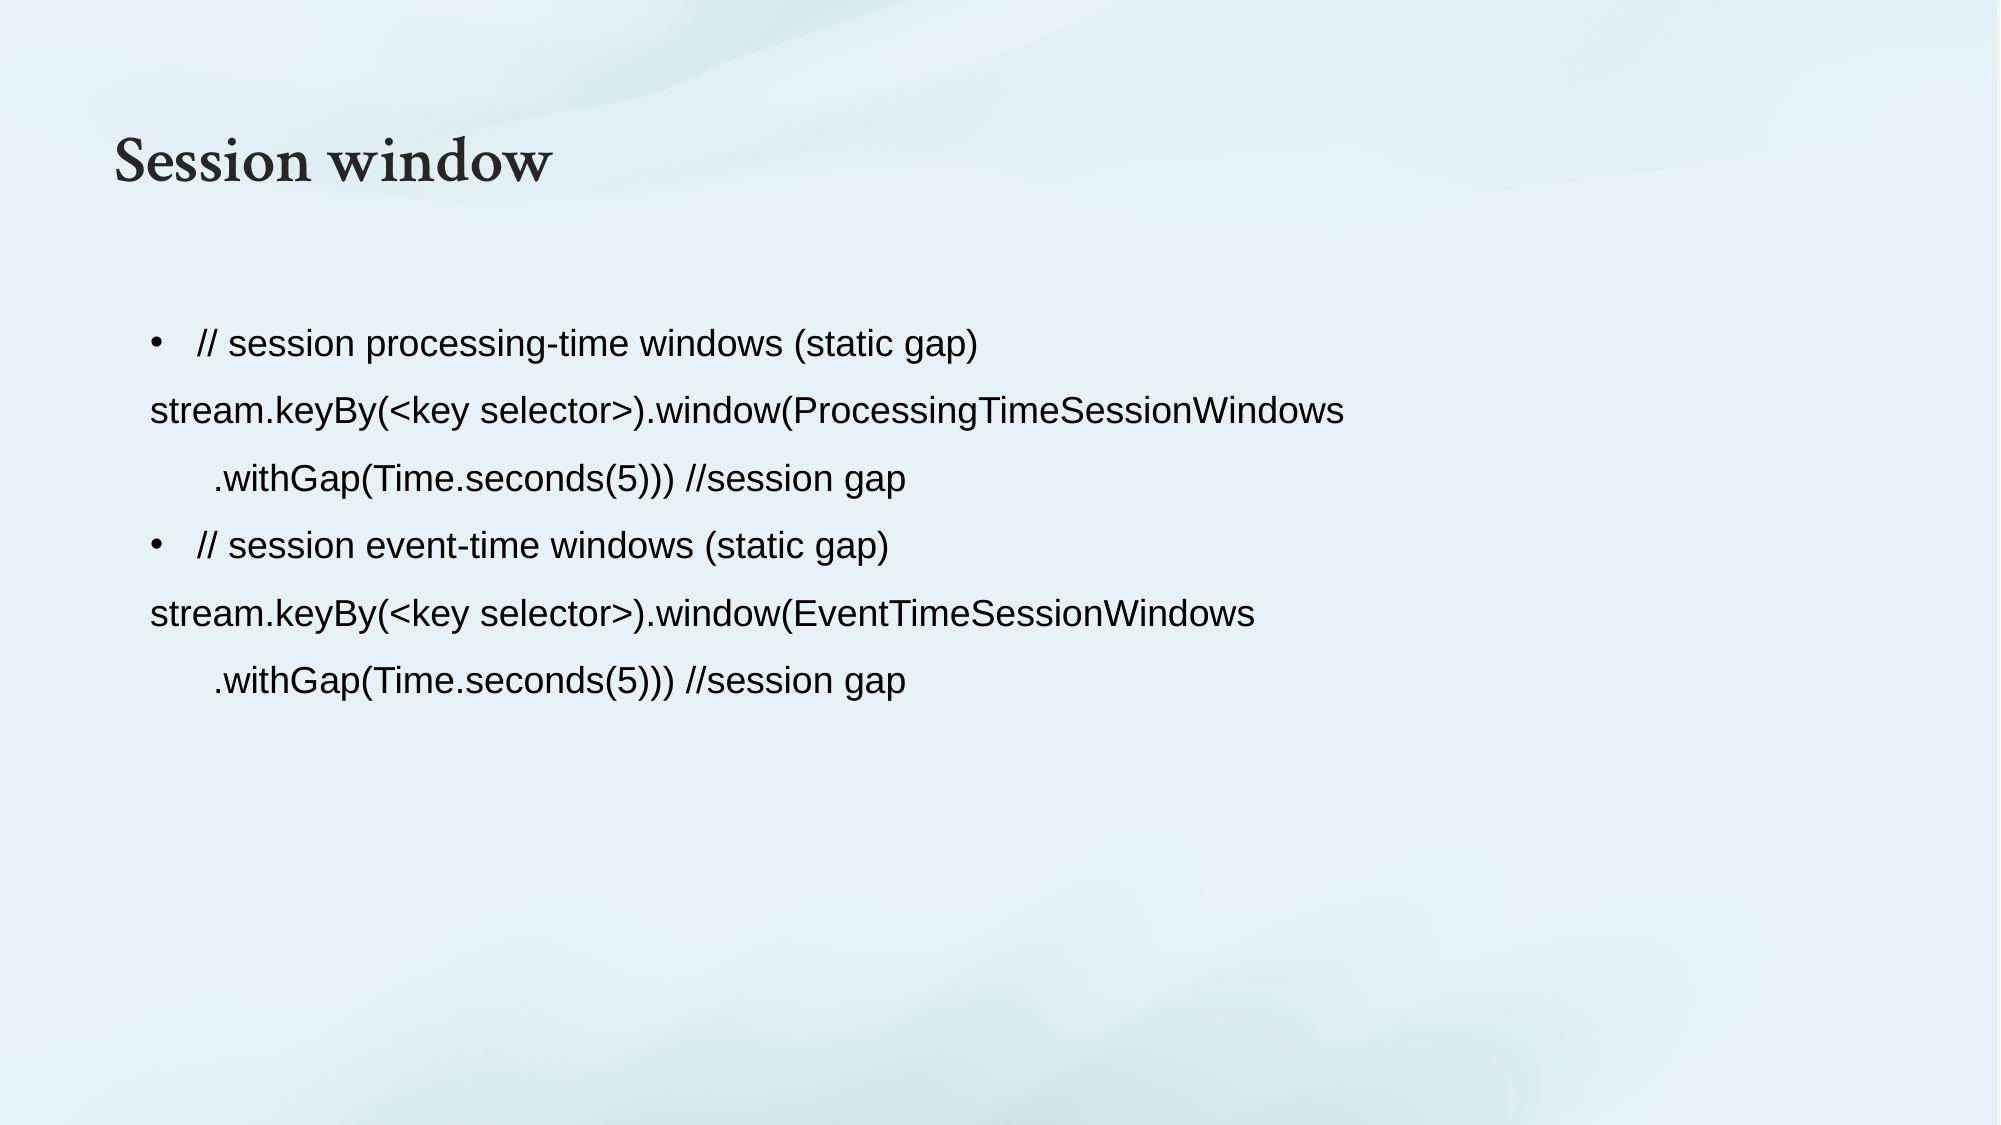

# Session window
// session processing-time windows (static gap)
stream.keyBy(<key selector>).window(ProcessingTimeSessionWindows
      .withGap(Time.seconds(5))) //session gap
// session event-time windows (static gap)
stream.keyBy(<key selector>).window(EventTimeSessionWindows
      .withGap(Time.seconds(5))) //session gap